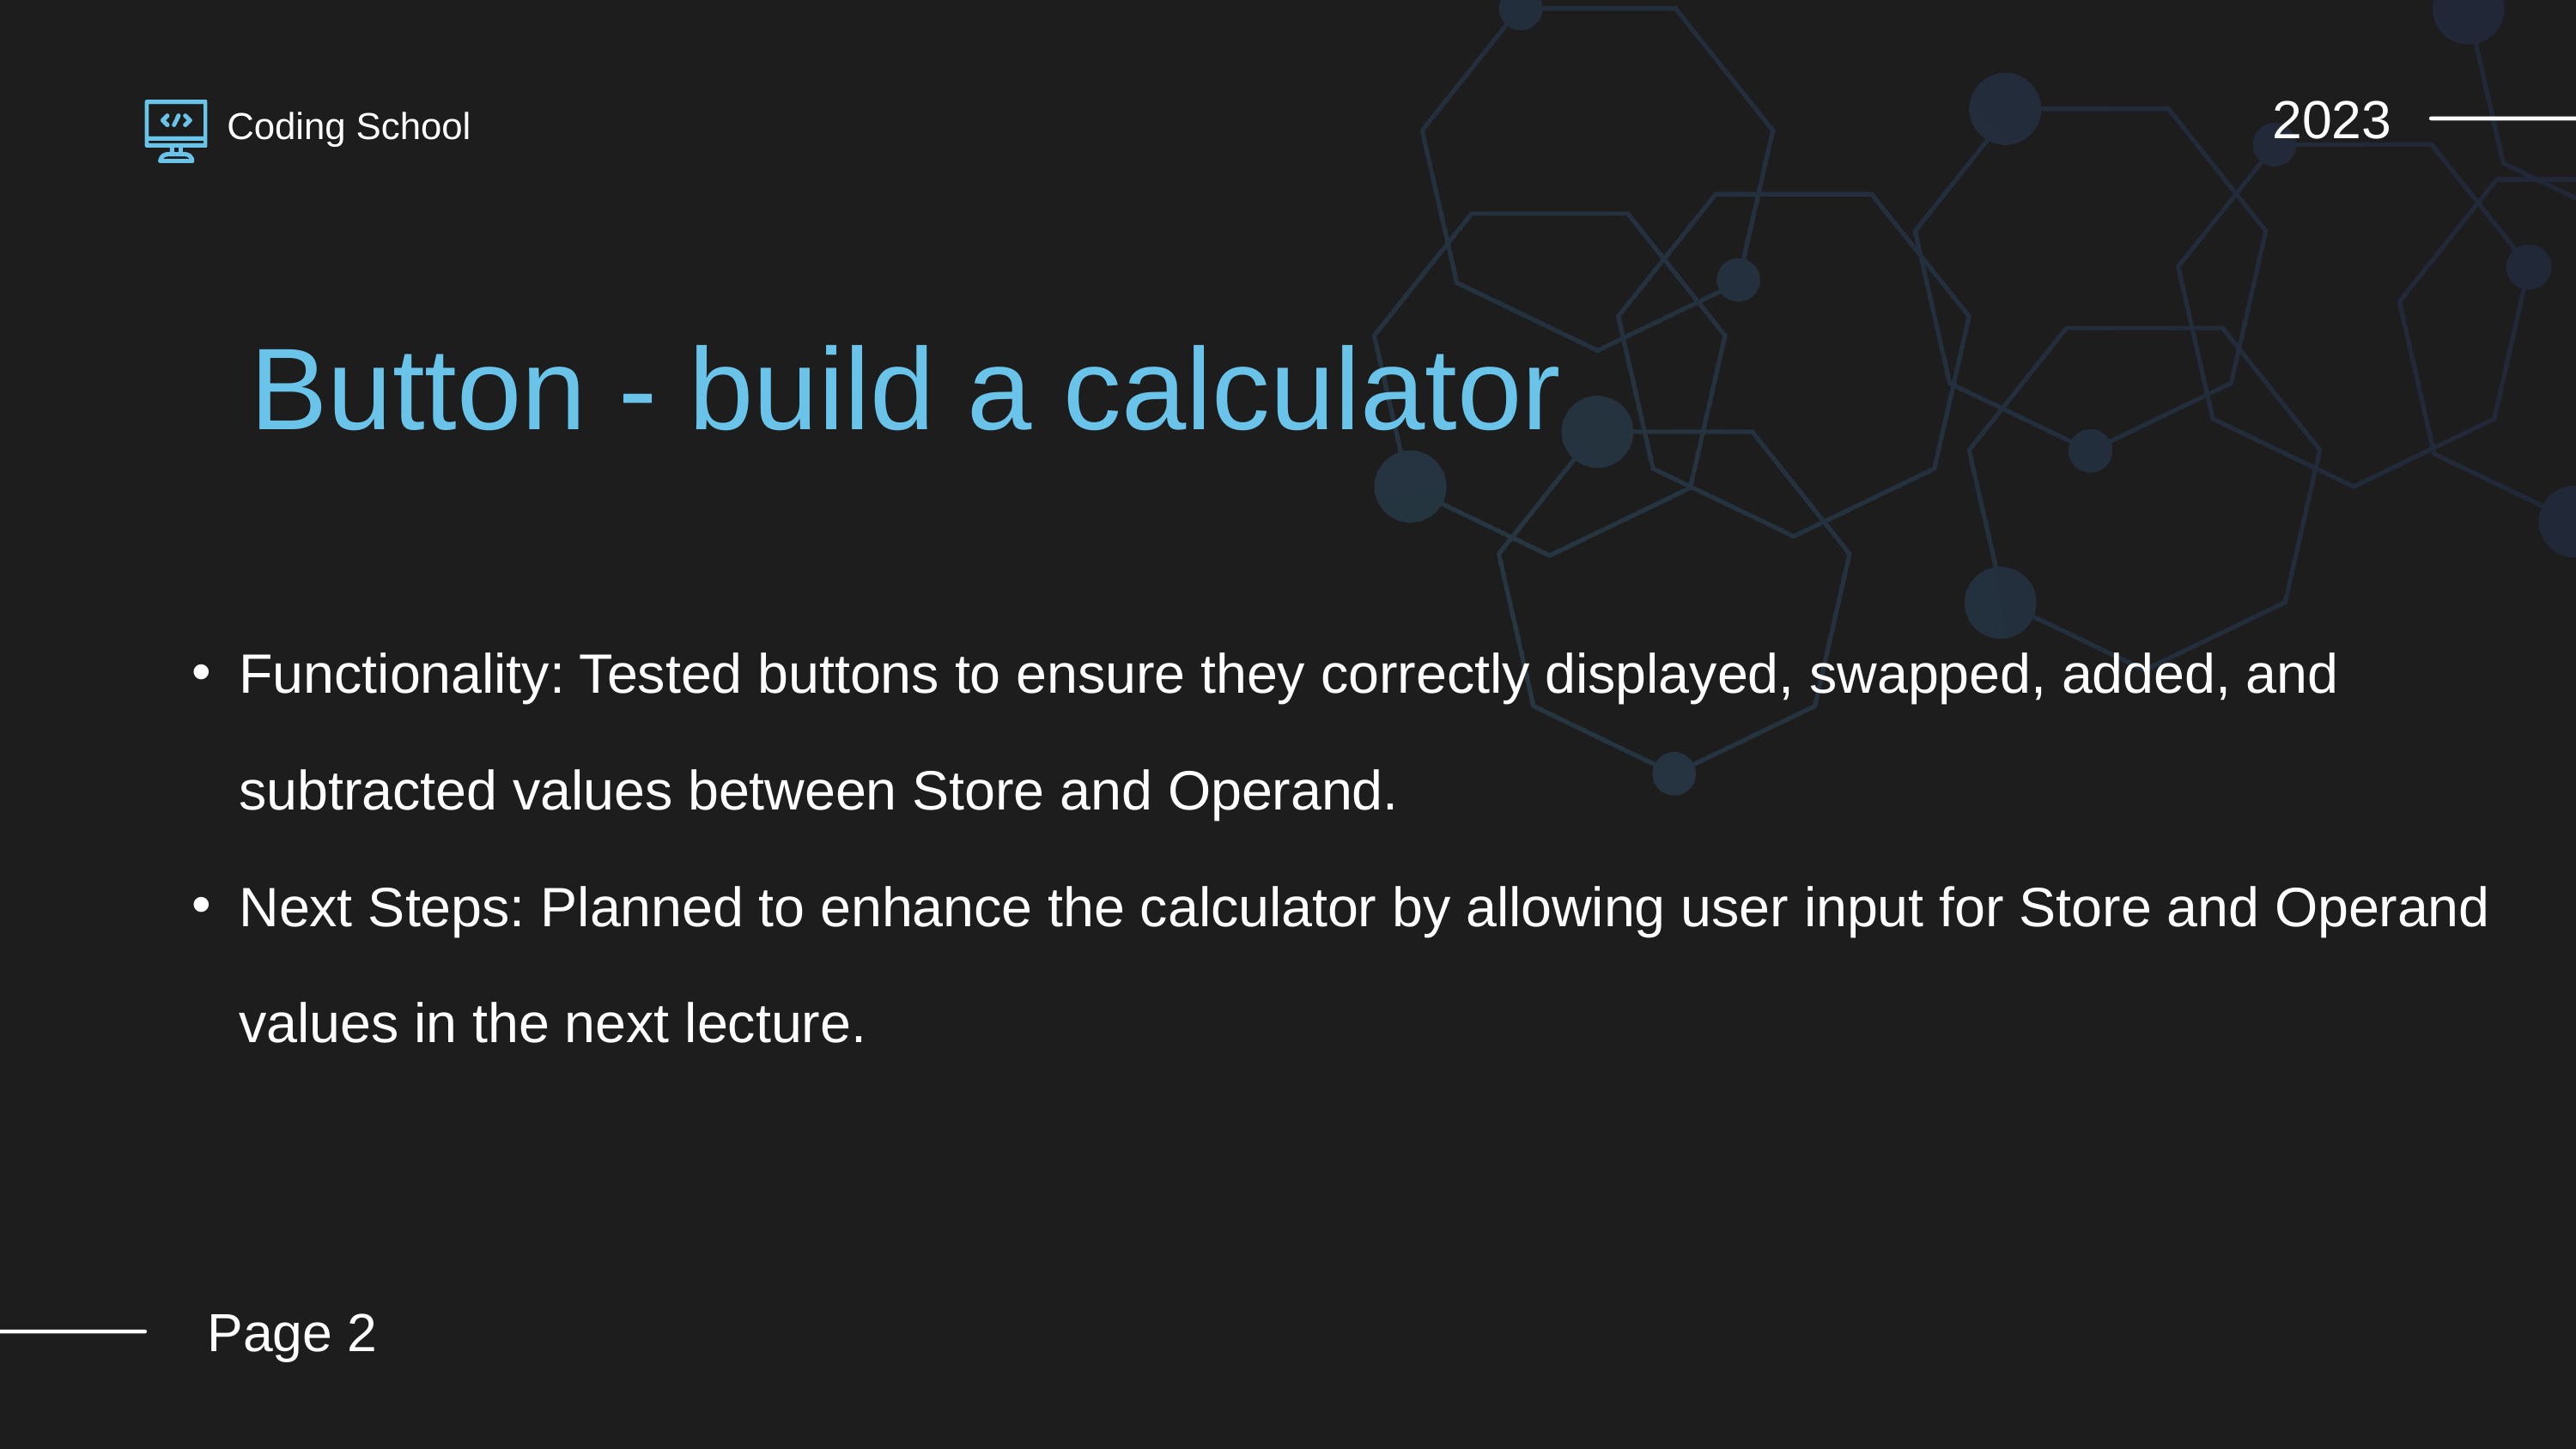

2023
Coding School

Button - build a calculator
Functionality: Tested buttons to ensure they correctly displayed, swapped, added, and subtracted values between Store and Operand.
Next Steps: Planned to enhance the calculator by allowing user input for Store and Operand values in the next lecture.
Page 2